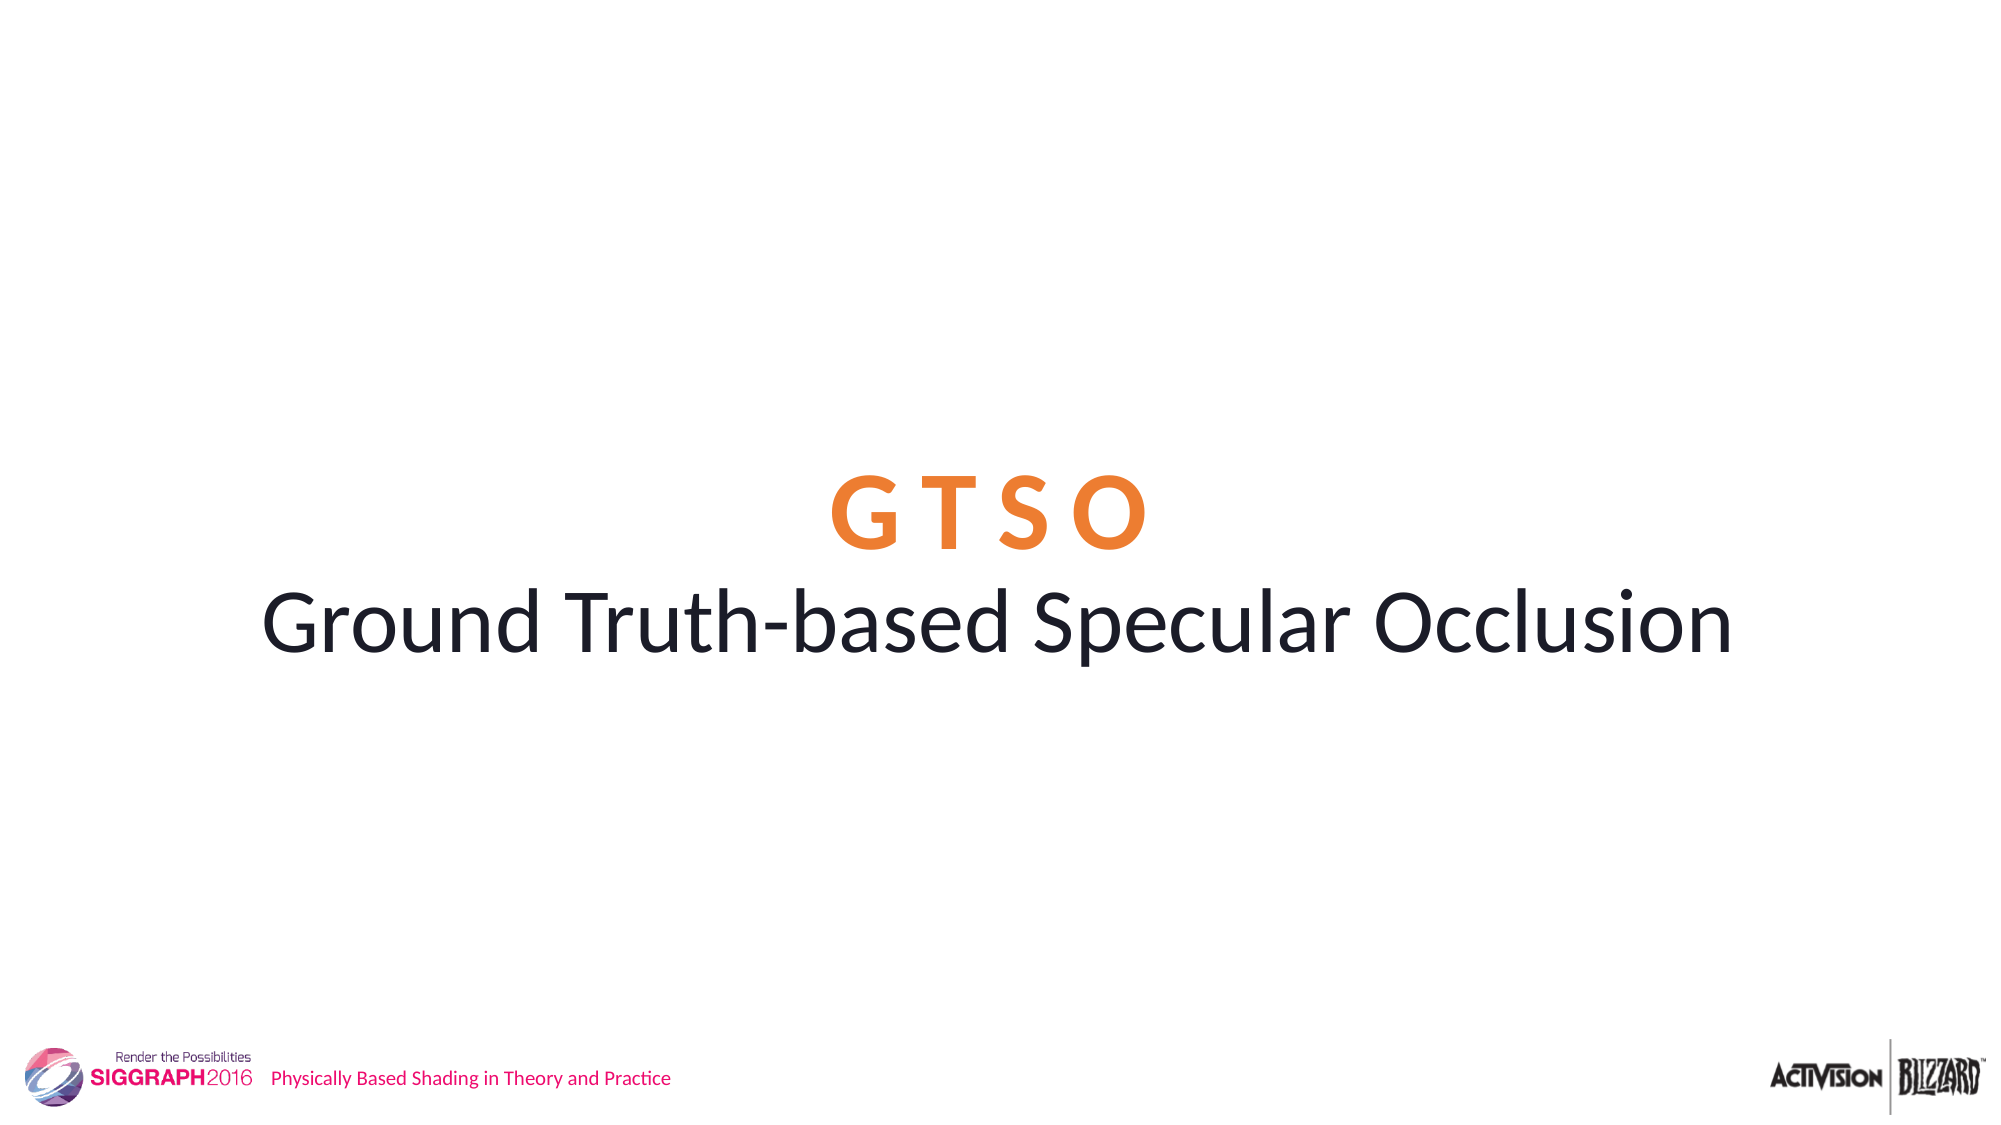

# GTSO Ground Truth-based Specular Occlusion
Physically Based Shading in Theory and Practice